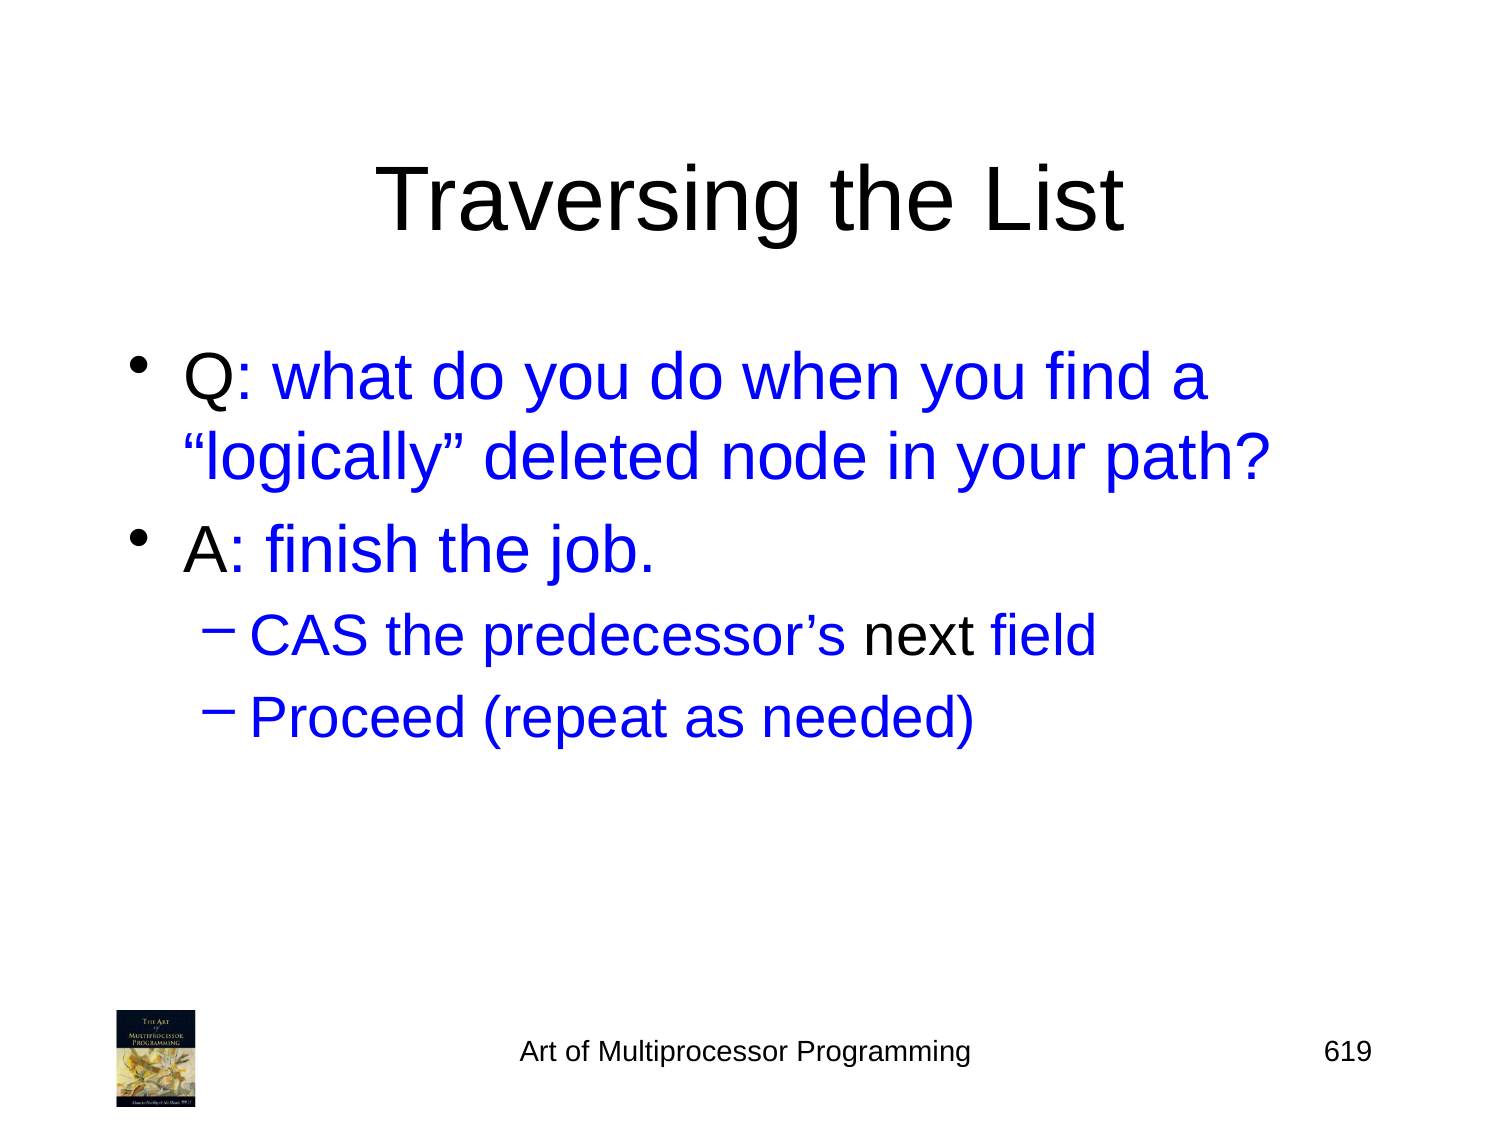

# Traversing the List
Q: what do you do when you find a “logically” deleted node in your path?
A: finish the job.
CAS the predecessor’s next field
Proceed (repeat as needed)
Art of Multiprocessor Programming
619